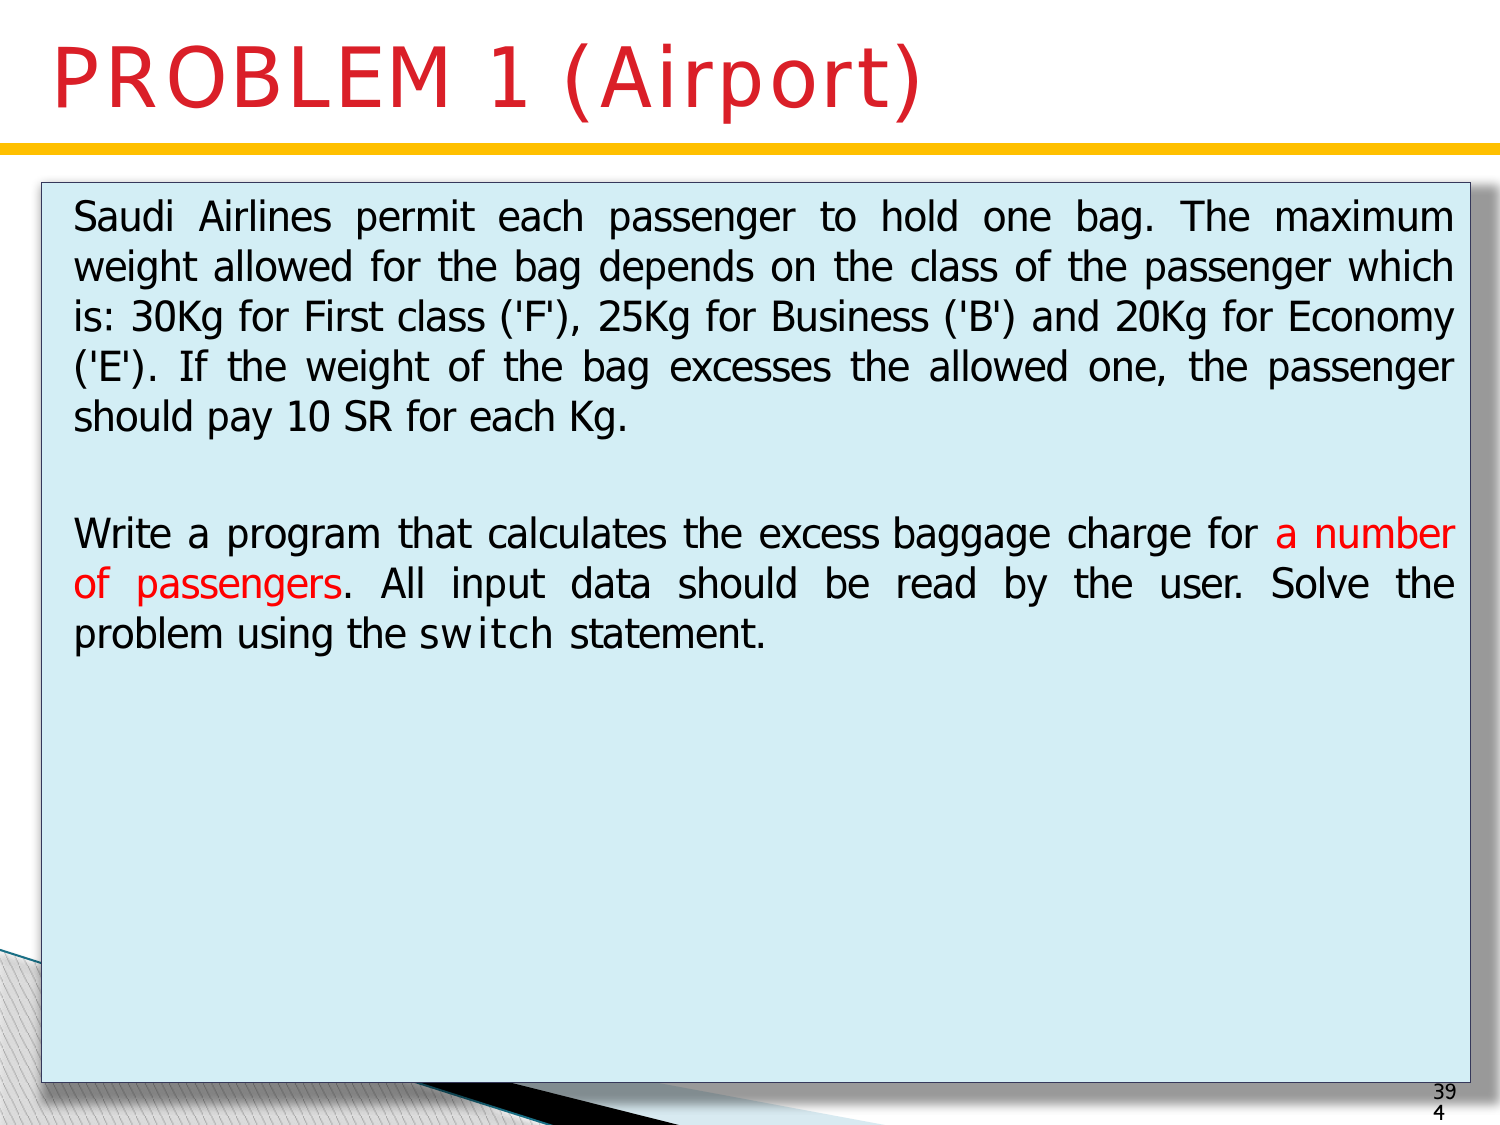

# PROBLEM 1 (Airport)
Saudi Airlines permit each passenger to hold one bag. The maximum weight allowed for the bag depends on the class of the passenger which is: 30Kg for First class ('F'), 25Kg for Business ('B') and 20Kg for Economy ('E'). If the weight of the bag excesses the allowed one, the passenger should pay 10 SR for each Kg.

Write a program that calculates the excess baggage charge for a number of passengers. All input data should be read by the user. Solve the problem using the switch statement.
394